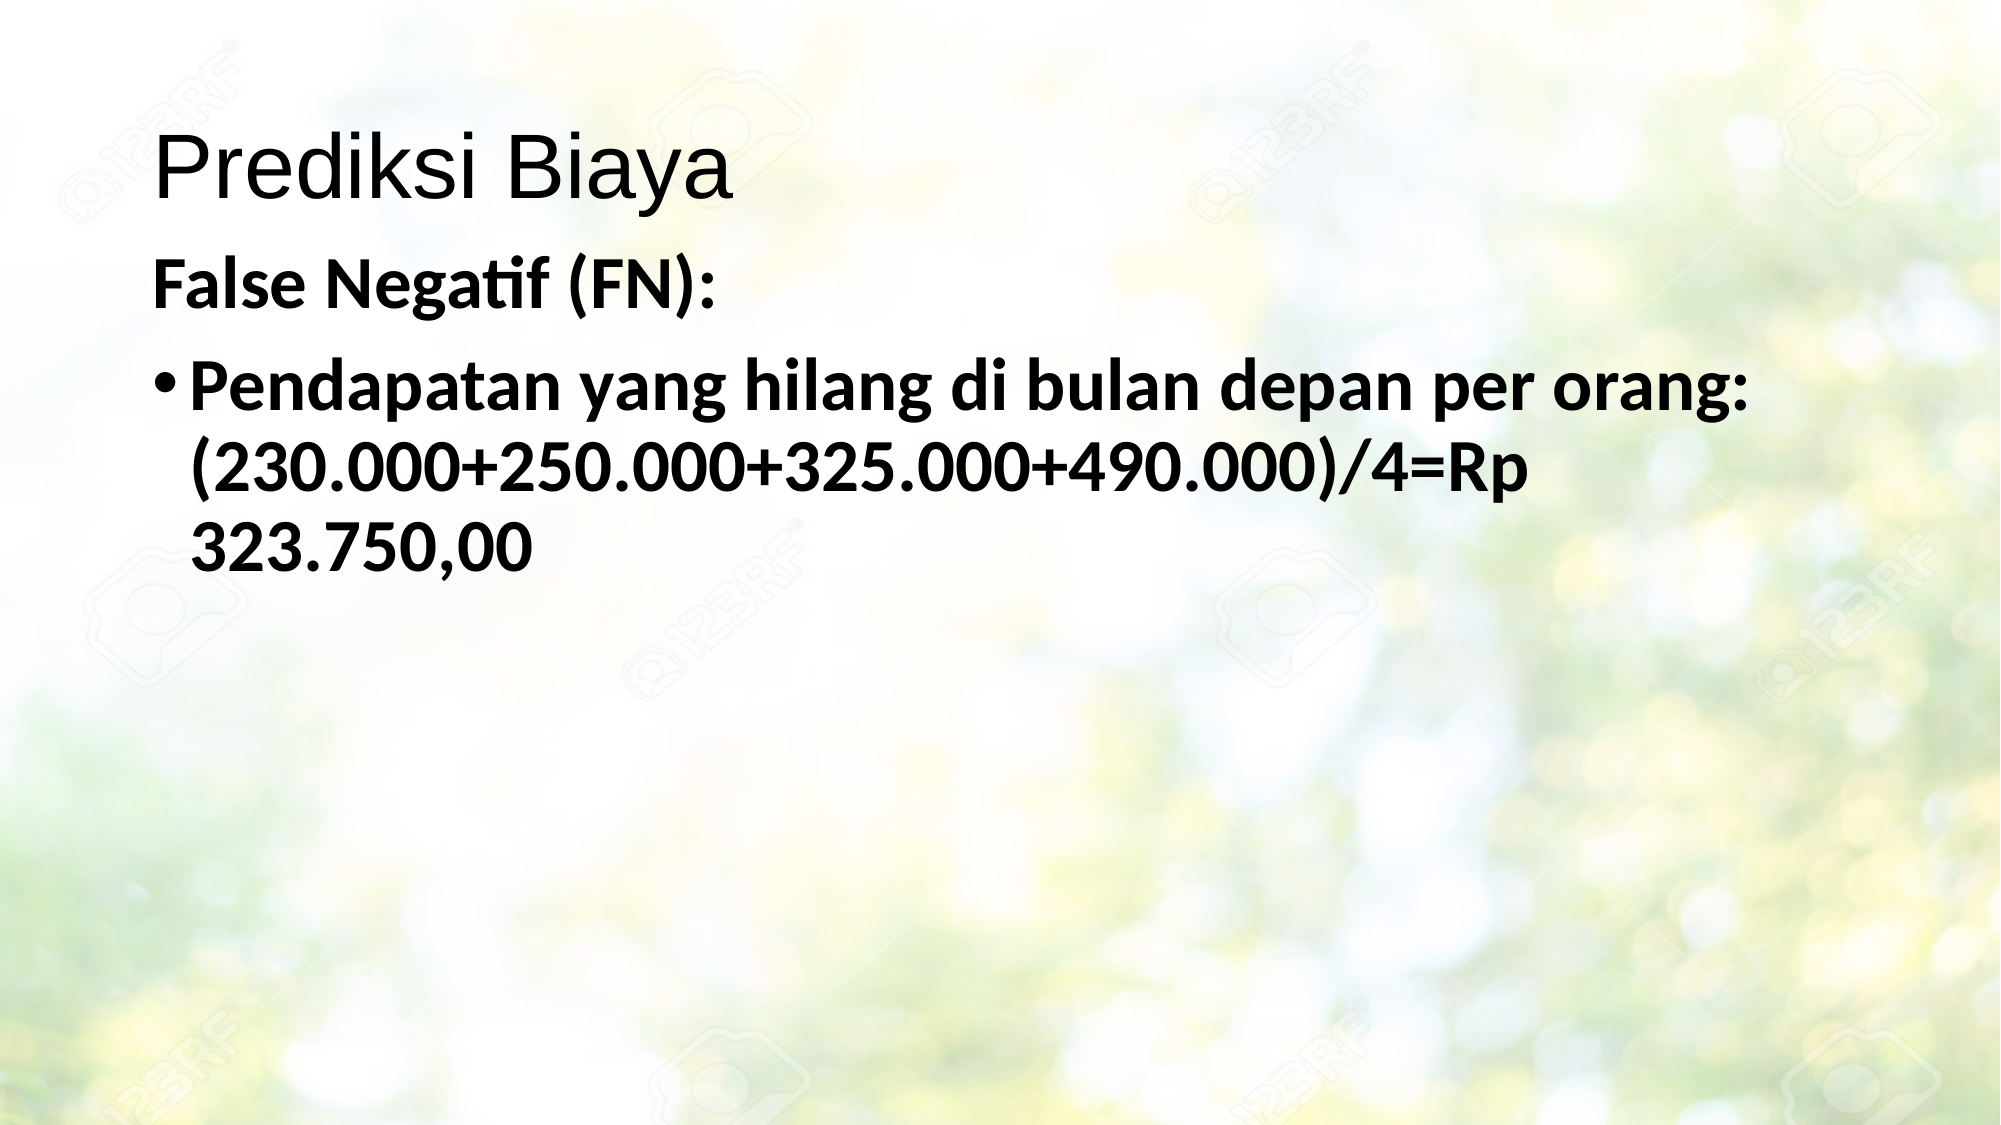

# Prediksi Biaya
False Negatif (FN):
Pendapatan yang hilang di bulan depan per orang:(230.000+250.000+325.000+490.000)/4=Rp 323.750,00